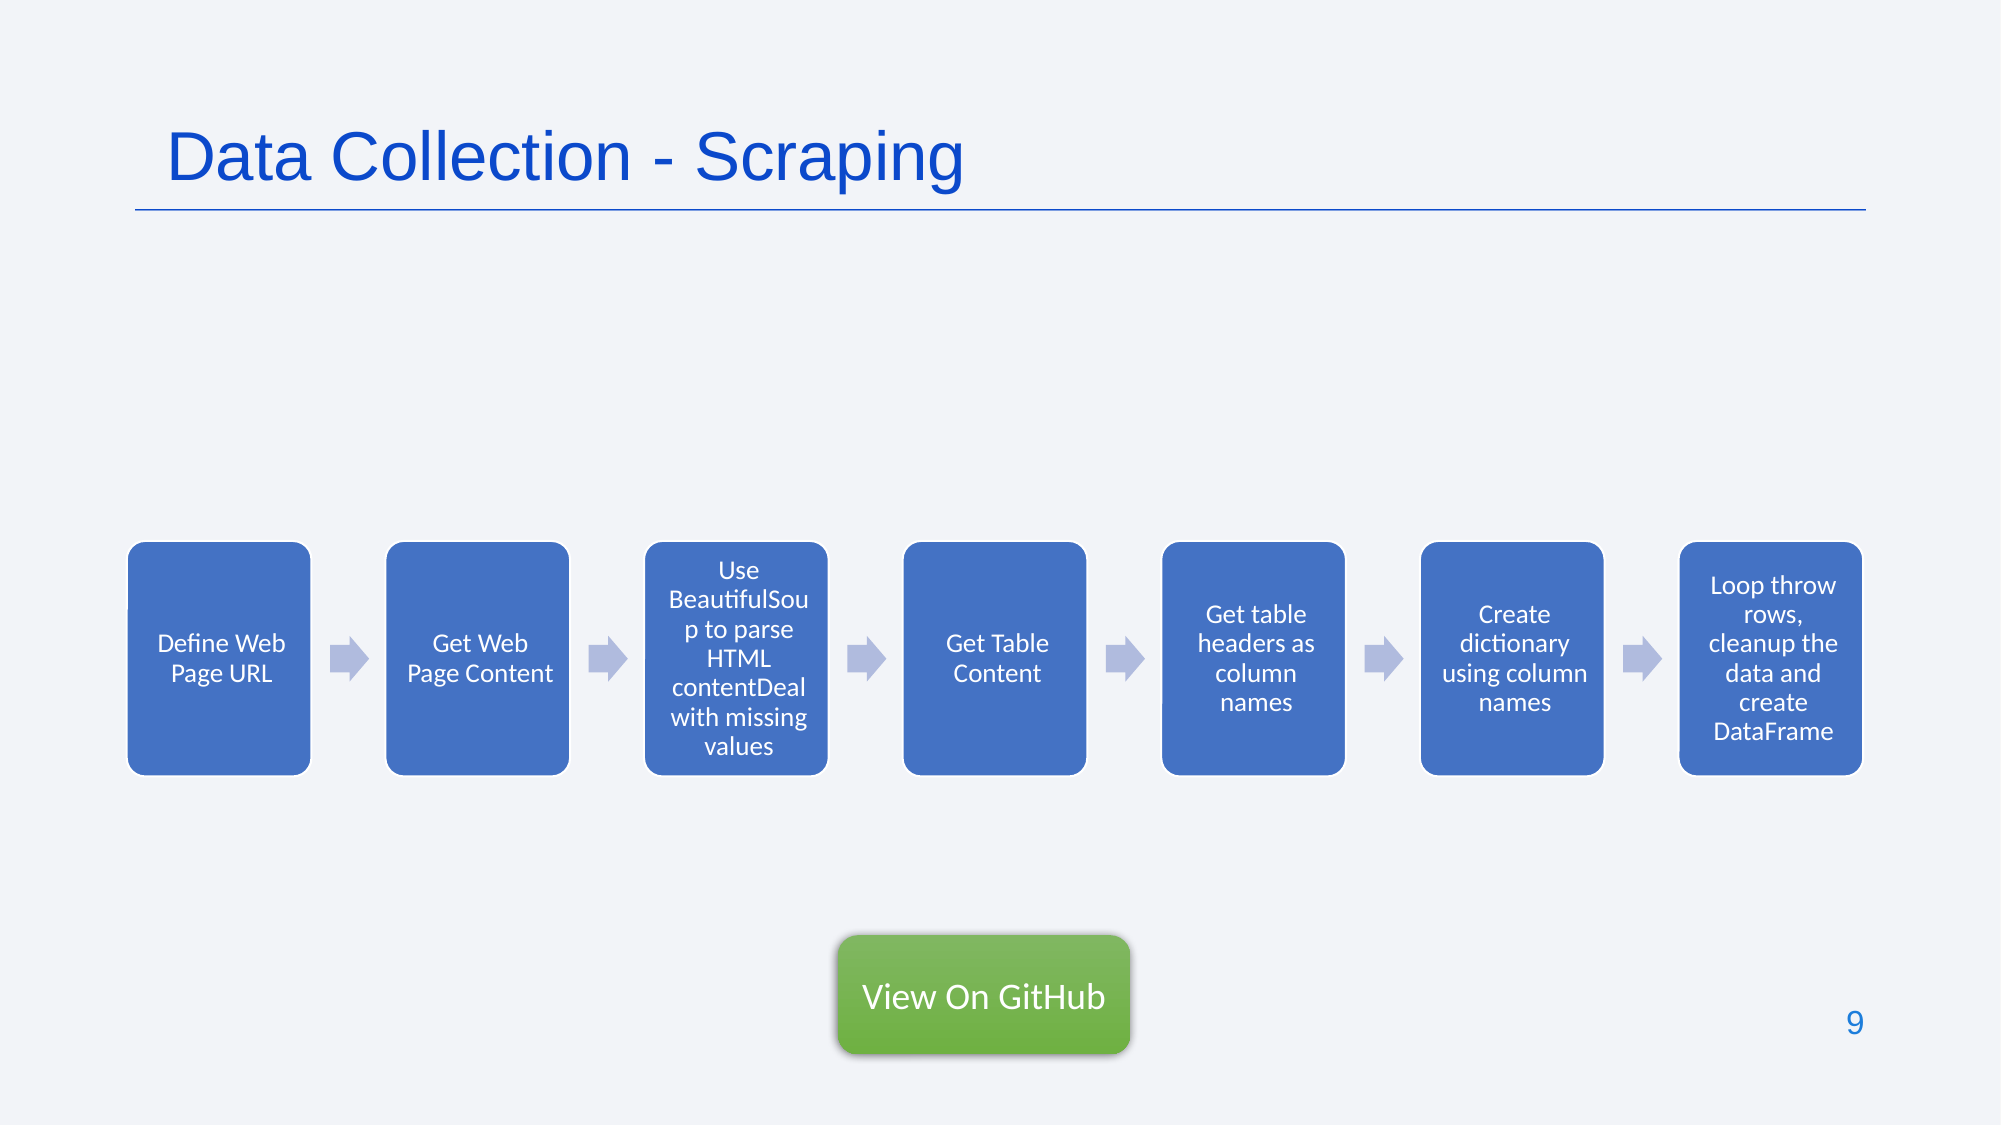

Data Collection - Scraping
Define Web Page URL

Get Web Page Content

Use BeautifulSoup to parse HTML contentDeal with missing values

Get Table Content

Get table headers as column names

Create dictionary using column names

Loop throw rows, cleanup the data and create DataFrame
View On GitHub
9